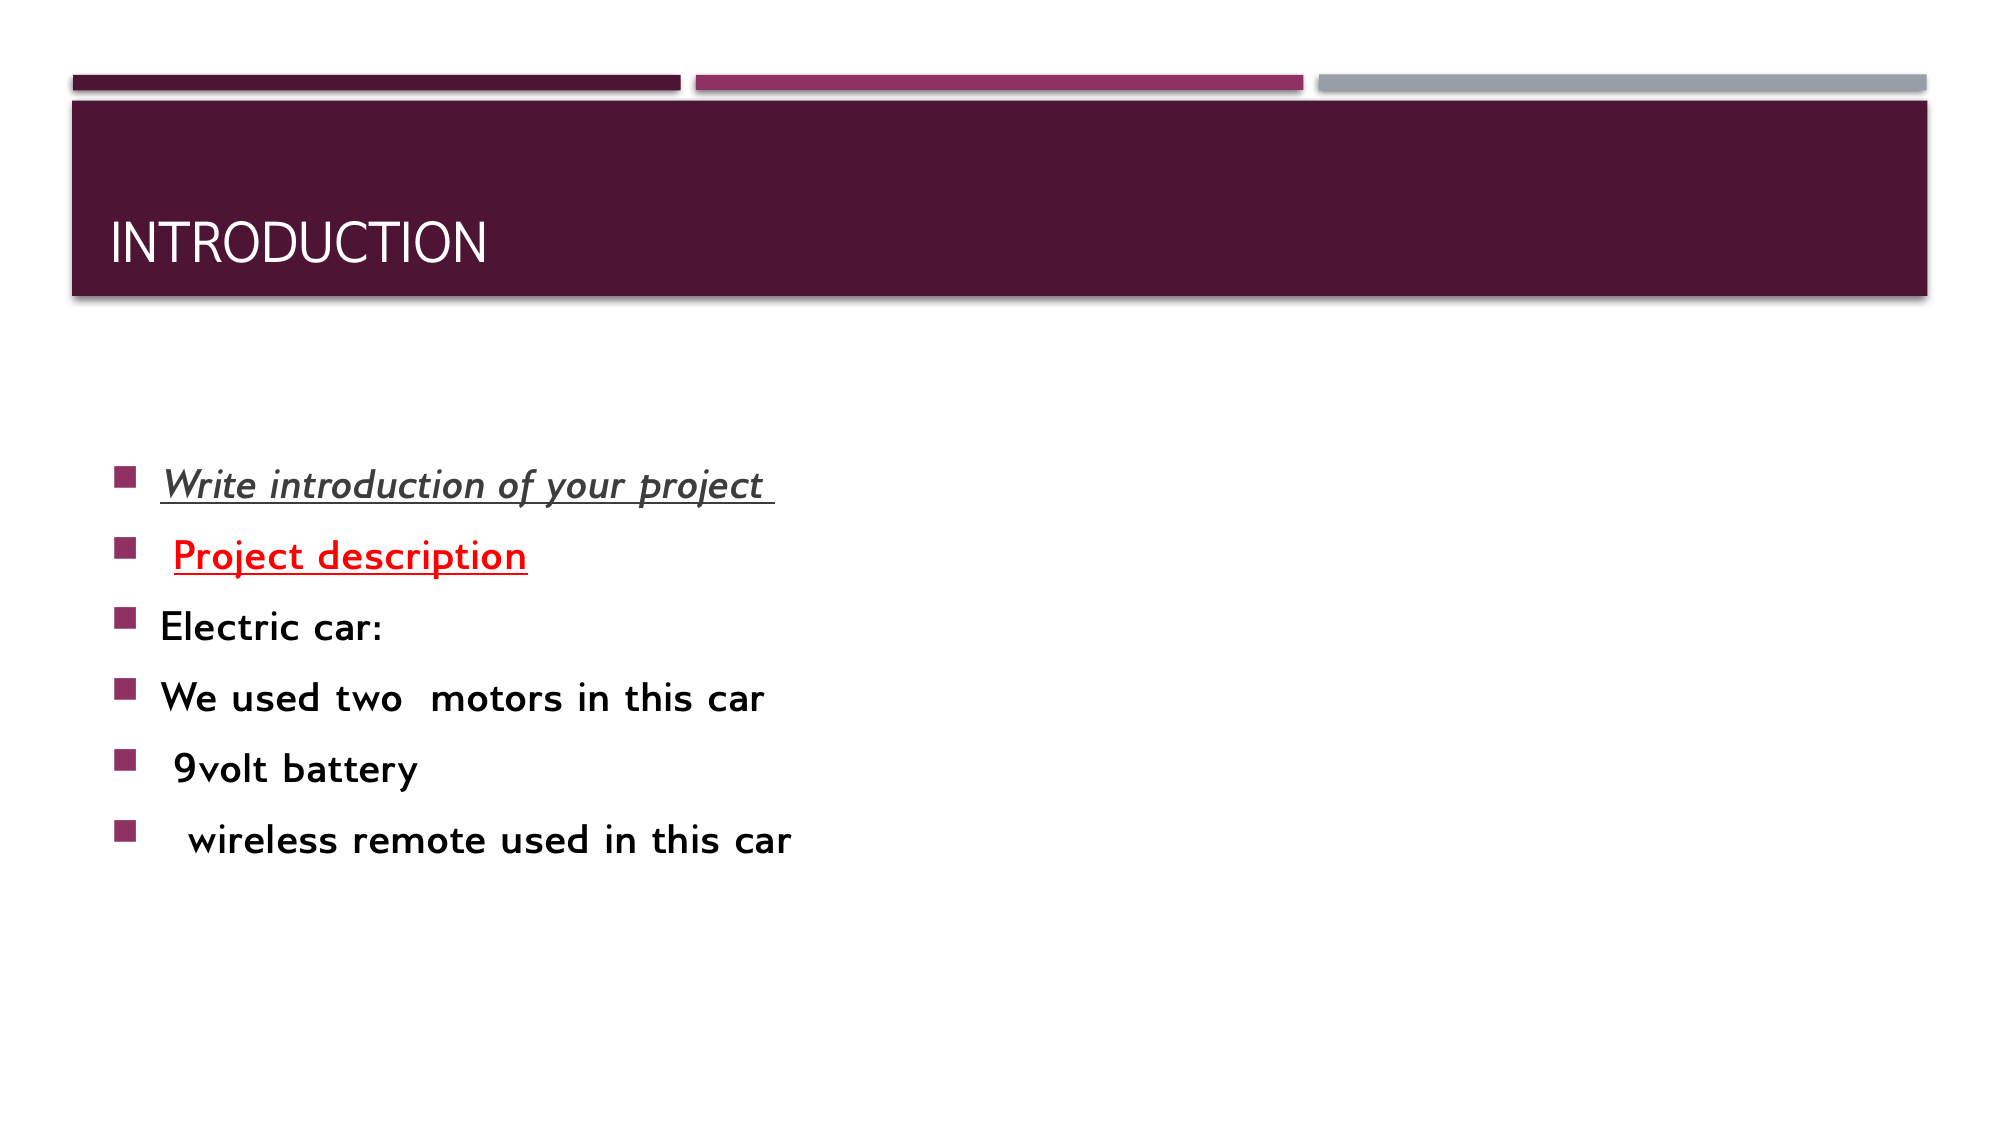

# introduction
Write introduction of your project
 Project description
Electric car:
We used two  motors in this car
 9volt battery
  wireless remote used in this car